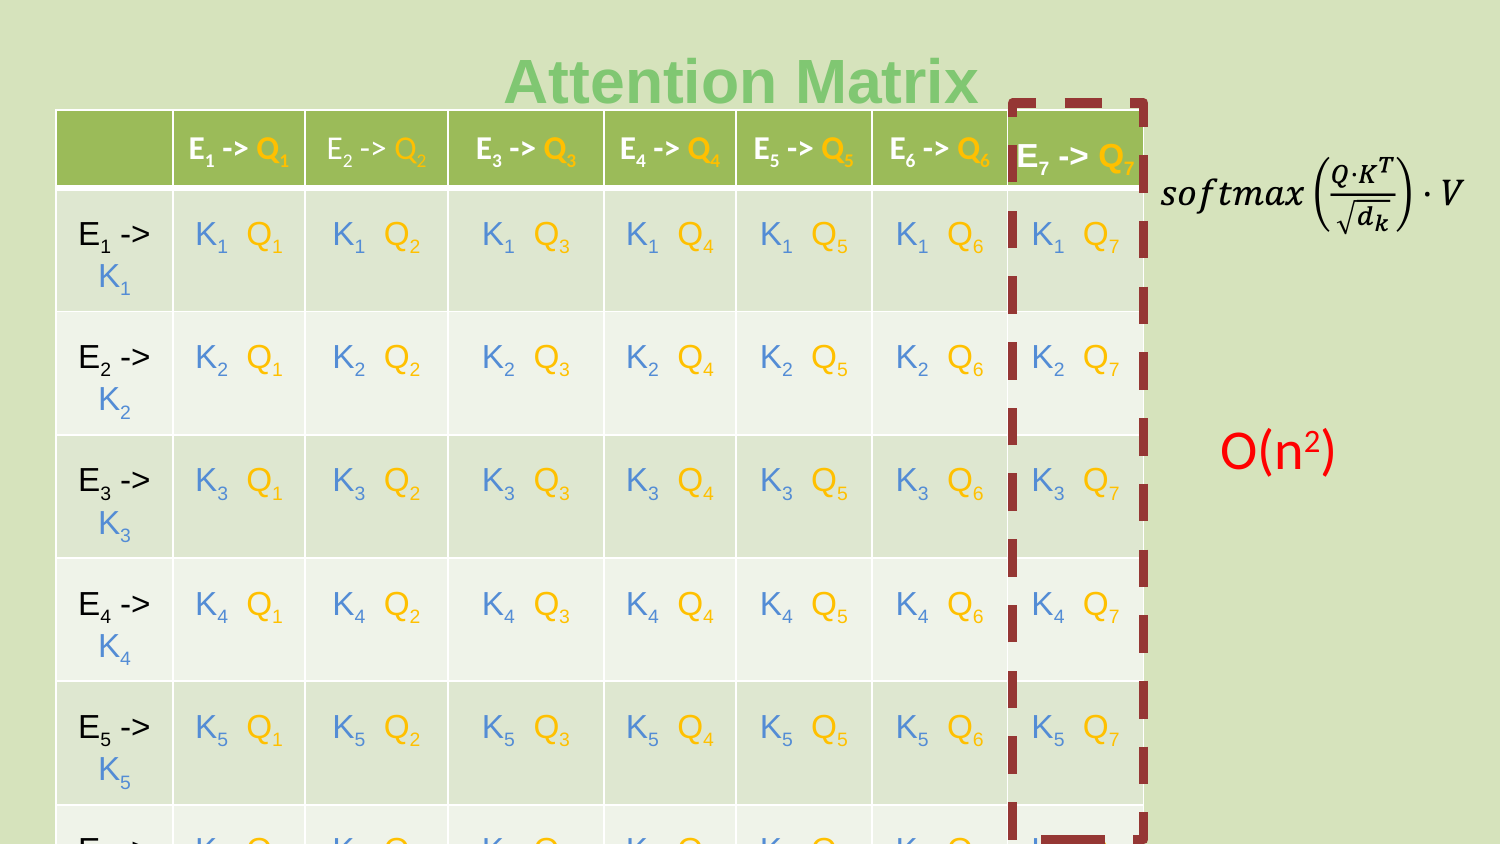

Attention Matrix

|  | E1 -> Q1 | E2 -> Q2 | E3 -> Q3 | E4 -> Q4 | E5 -> Q5 | E6 -> Q6 | E7 -> Q7 |
| --- | --- | --- | --- | --- | --- | --- | --- |
| E1 -> K1 | K1 Q1 | K1 Q2 | K1 Q3 | K1 Q4 | K1 Q5 | K1 Q6 | K1 Q7 |
| E2 -> K2 | K2 Q1 | K2 Q2 | K2 Q3 | K2 Q4 | K2 Q5 | K2 Q6 | K2 Q7 |
| E3 -> K3 | K3 Q1 | K3 Q2 | K3 Q3 | K3 Q4 | K3 Q5 | K3 Q6 | K3 Q7 |
| E4 -> K4 | K4 Q1 | K4 Q2 | K4 Q3 | K4 Q4 | K4 Q5 | K4 Q6 | K4 Q7 |
| E5 -> K5 | K5 Q1 | K5 Q2 | K5 Q3 | K5 Q4 | K5 Q5 | K5 Q6 | K5 Q7 |
| E6 -> K6 | K6 Q1 | K6 Q2 | K6 Q3 | K6 Q4 | K6 Q5 | K6 Q6 | K6 Q7 |
| E7 -> K7 | K7 Q1 | K7 Q2 | K7 Q3 | K7 Q4 | K7 Q5 | K7 Q6 | K7 Q7 |

O(n2)